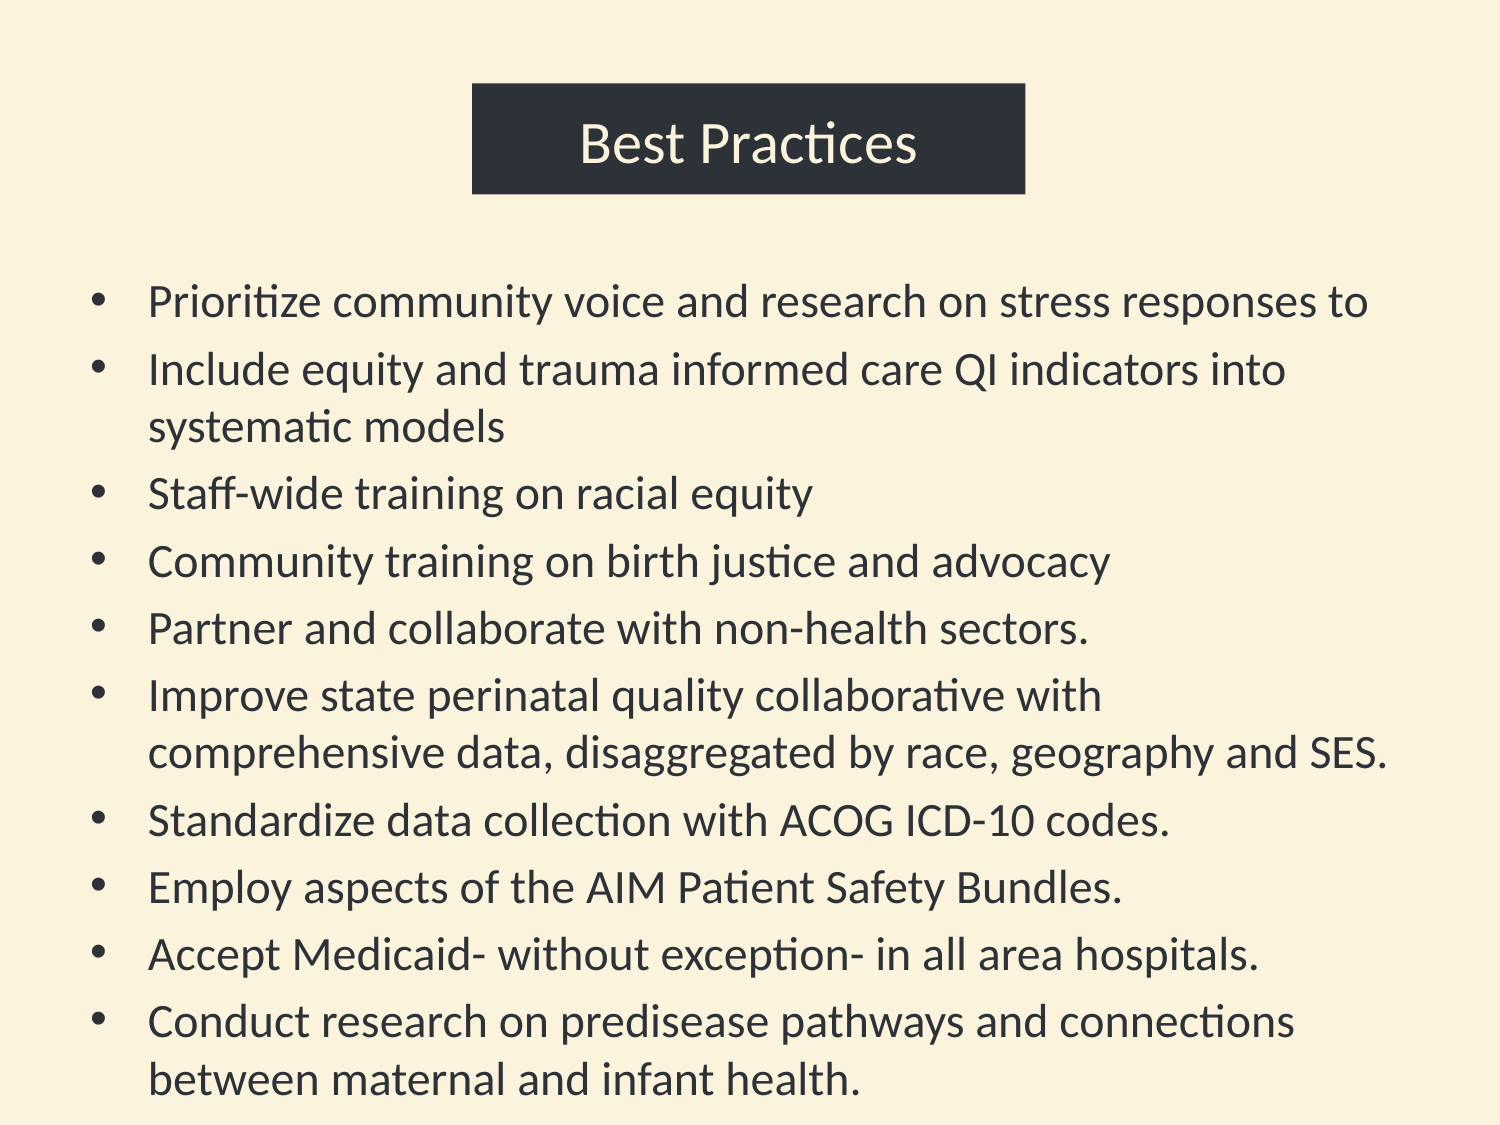

# Best Practices
Prioritize community voice and research on stress responses to
Include equity and trauma informed care QI indicators into systematic models
Staff-wide training on racial equity
Community training on birth justice and advocacy
Partner and collaborate with non-health sectors.
Improve state perinatal quality collaborative with comprehensive data, disaggregated by race, geography and SES.
Standardize data collection with ACOG ICD-10 codes.
Employ aspects of the AIM Patient Safety Bundles.
Accept Medicaid- without exception- in all area hospitals.
Conduct research on predisease pathways and connections between maternal and infant health.